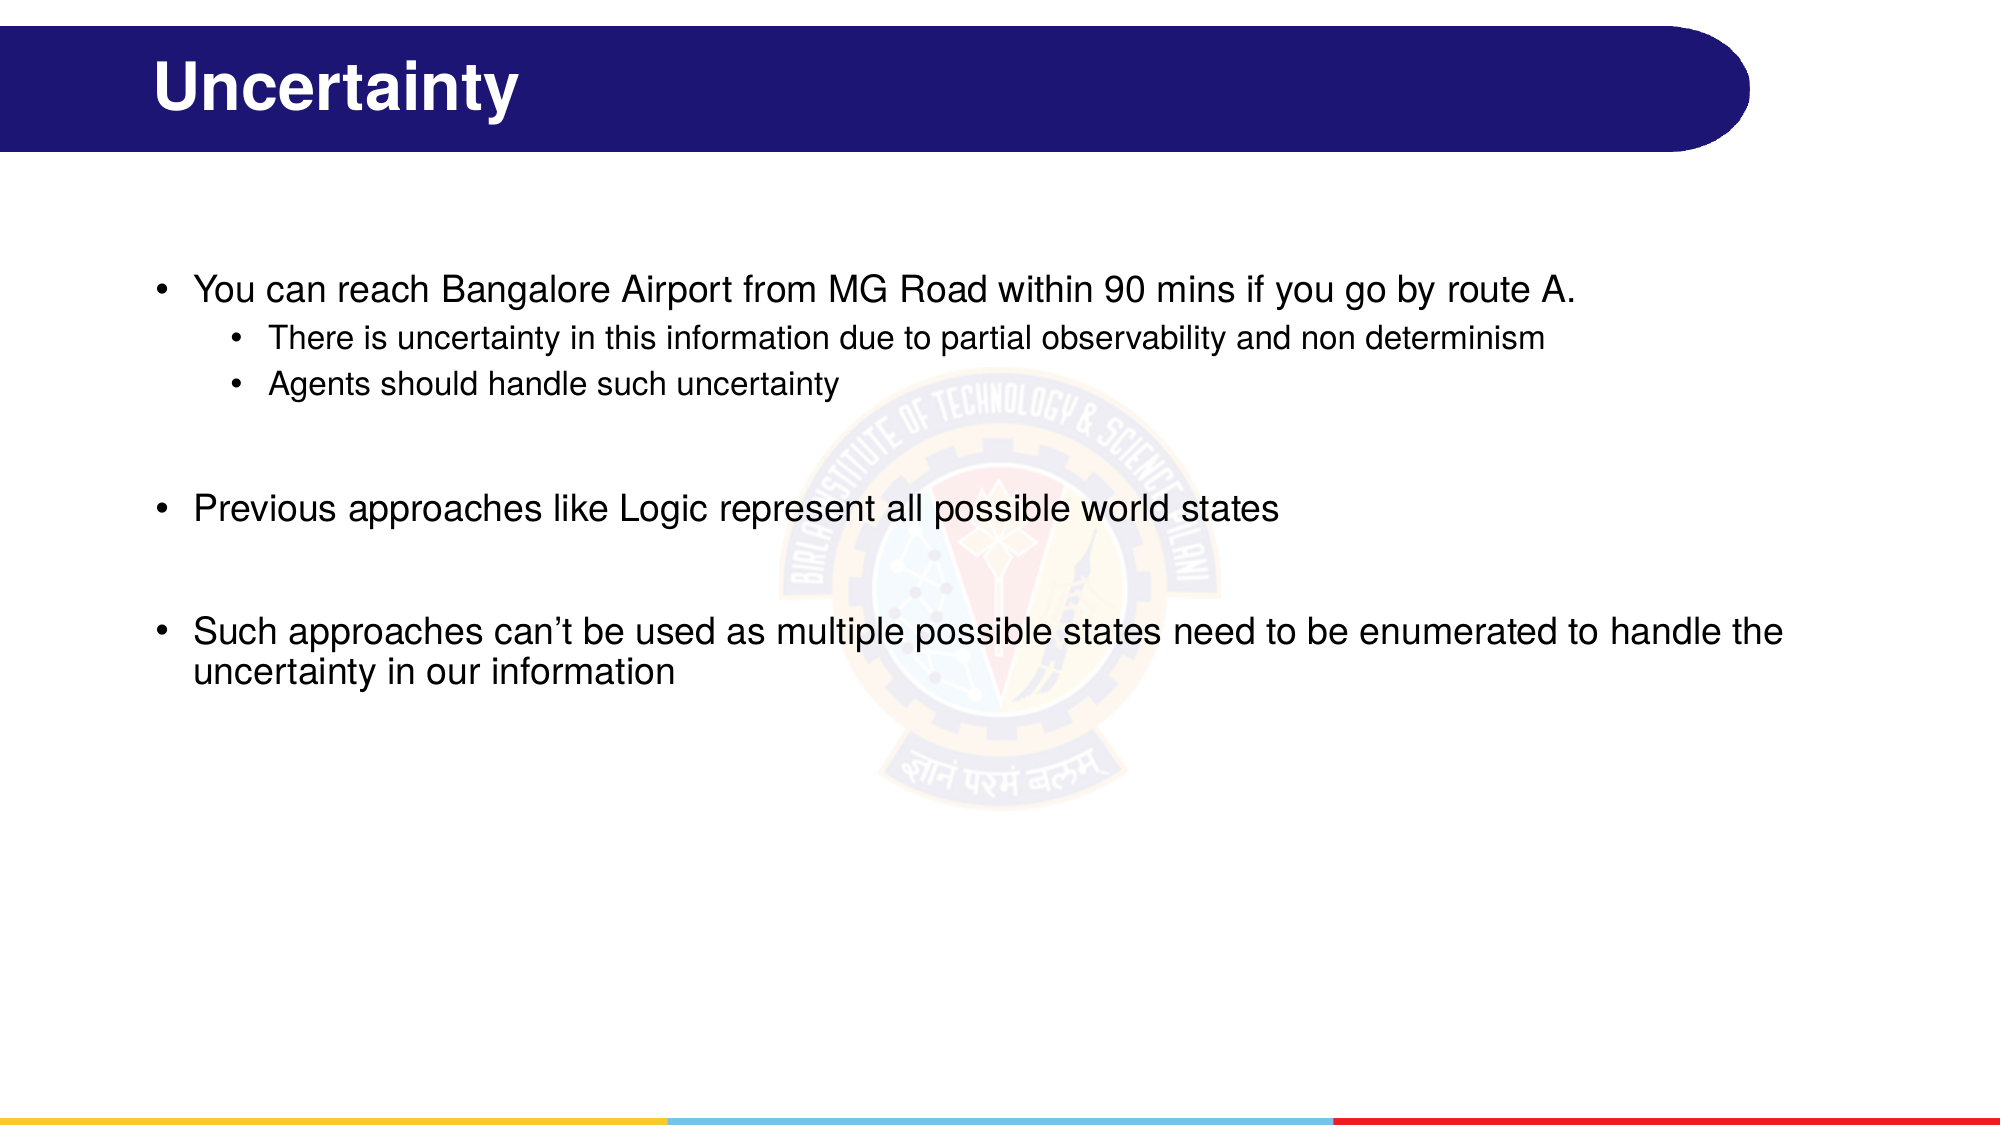

# Uncertainty

You can reach Bangalore Airport from MG Road within 90 mins if you go by route A.
There is uncertainty in this information due to partial observability and non determinism
Agents should handle such uncertainty

Previous approaches like Logic represent all possible world states

Such approaches can’t be used as multiple possible states need to be enumerated to handle the uncertainty in our information